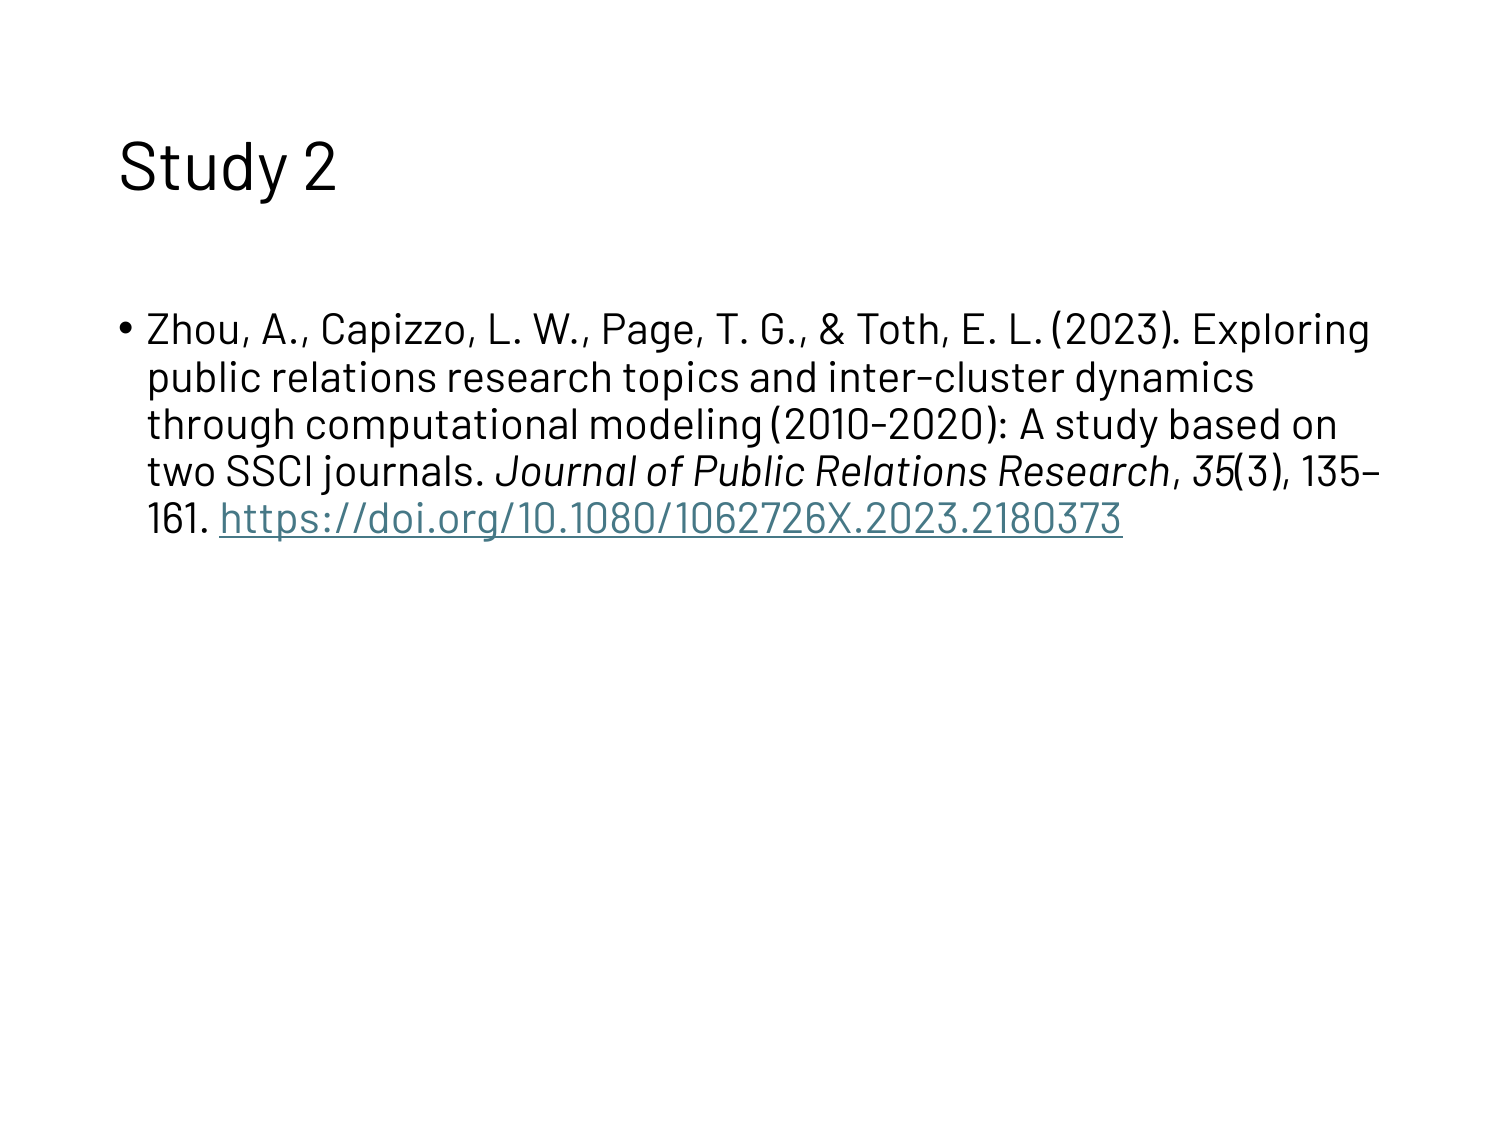

# Study 2
Zhou, A., Capizzo, L. W., Page, T. G., & Toth, E. L. (2023). Exploring public relations research topics and inter-cluster dynamics through computational modeling (2010-2020): A study based on two SSCI journals. Journal of Public Relations Research, 35(3), 135–161. https://doi.org/10.1080/1062726X.2023.2180373